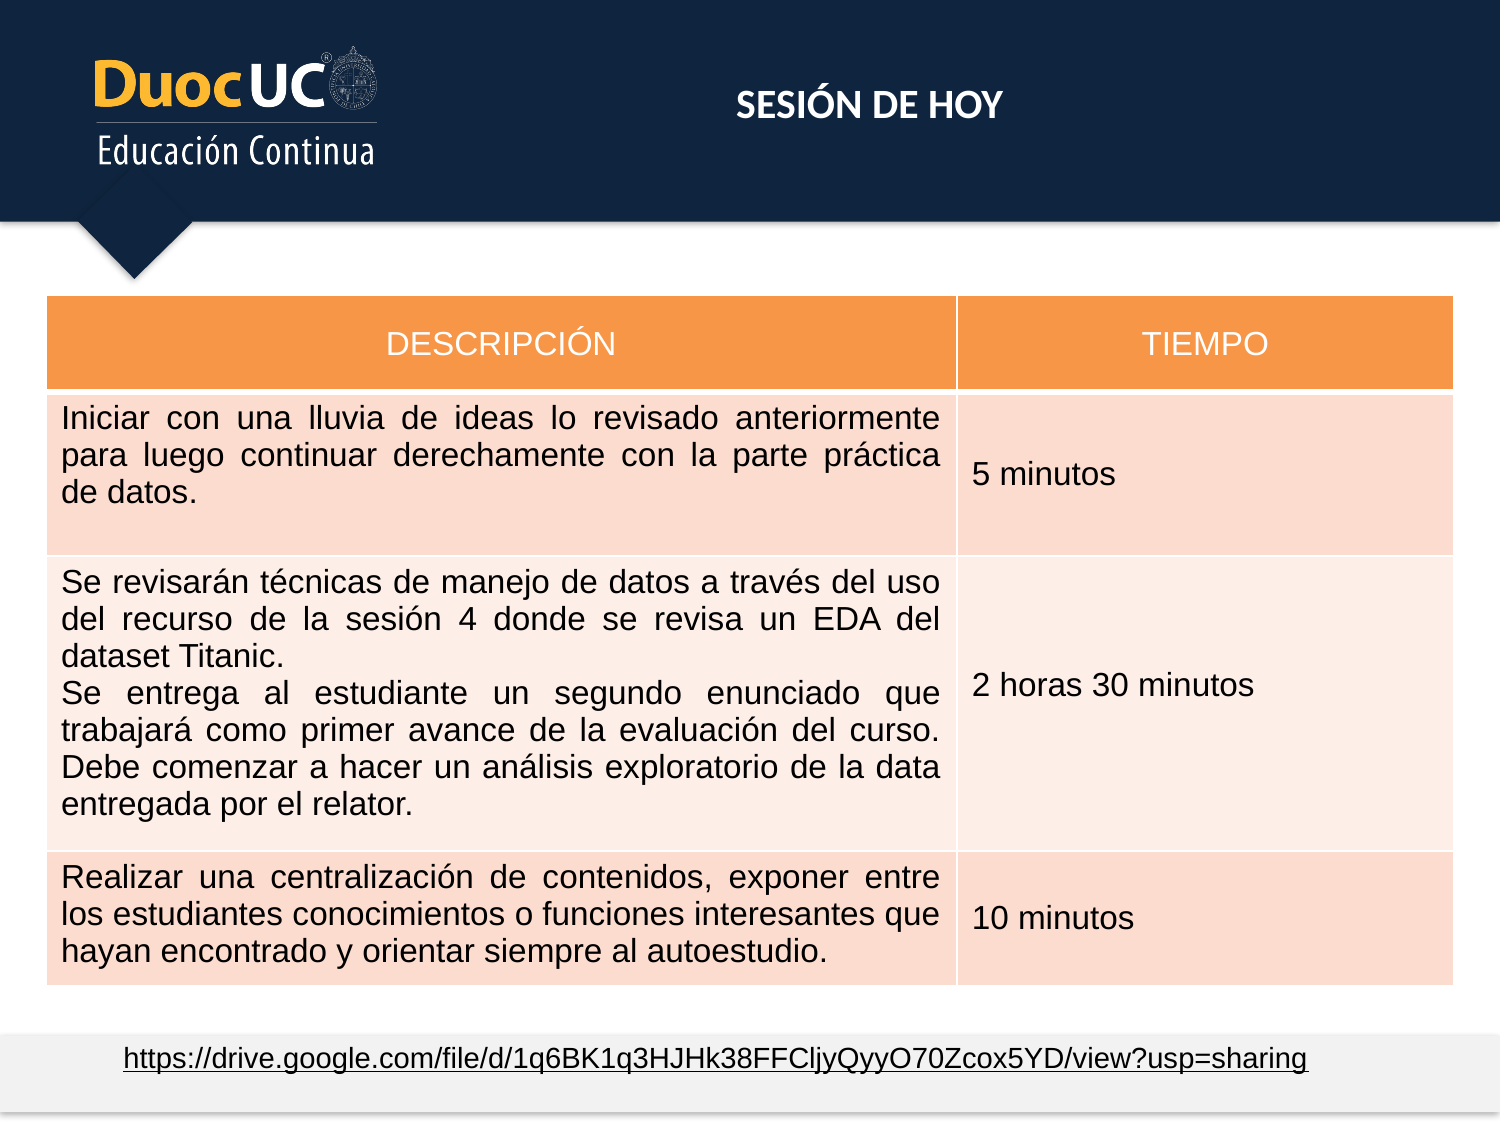

SESIÓN DE HOY
| DESCRIPCIÓN | TIEMPO |
| --- | --- |
| Iniciar con una lluvia de ideas lo revisado anteriormente para luego continuar derechamente con la parte práctica de datos. | 5 minutos |
| Se revisarán técnicas de manejo de datos a través del uso del recurso de la sesión 4 donde se revisa un EDA del dataset Titanic. Se entrega al estudiante un segundo enunciado que trabajará como primer avance de la evaluación del curso. Debe comenzar a hacer un análisis exploratorio de la data entregada por el relator. | 2 horas 30 minutos |
| Realizar una centralización de contenidos, exponer entre los estudiantes conocimientos o funciones interesantes que hayan encontrado y orientar siempre al autoestudio. | 10 minutos |
https://drive.google.com/file/d/1q6BK1q3HJHk38FFCljyQyyO70Zcox5YD/view?usp=sharing